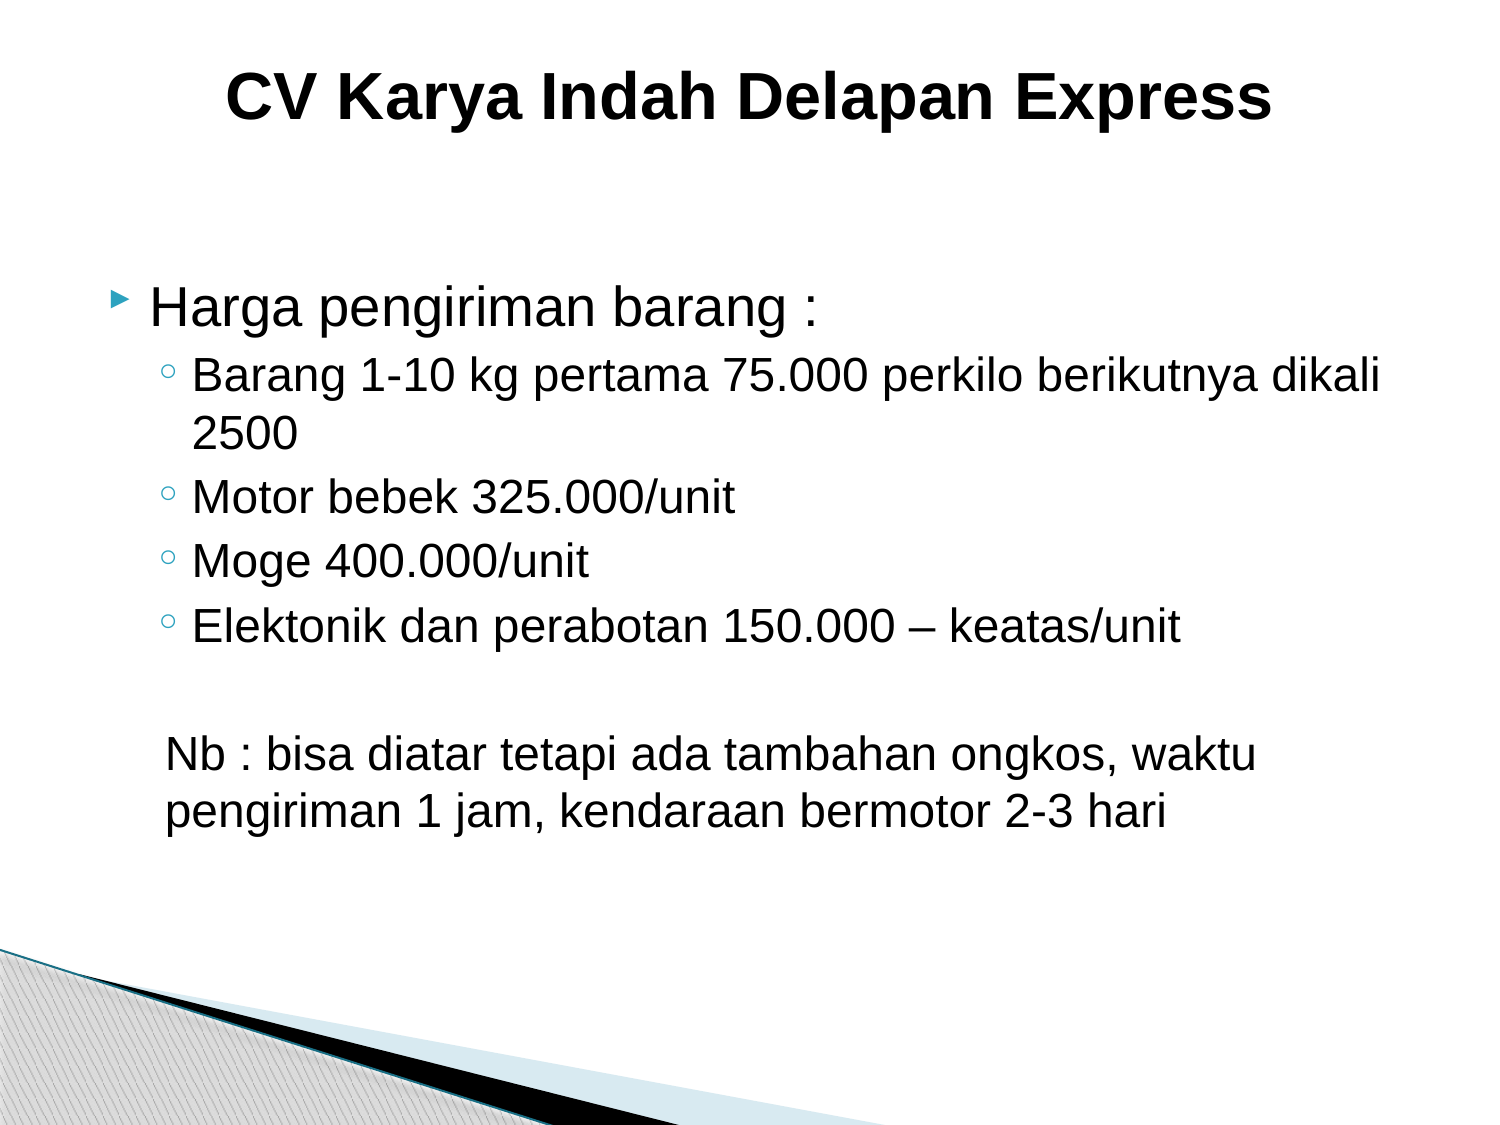

CV Karya Indah Delapan Express
Harga pengiriman barang :
Barang 1-10 kg pertama 75.000 perkilo berikutnya dikali 2500
Motor bebek 325.000/unit
Moge 400.000/unit
Elektonik dan perabotan 150.000 – keatas/unit

Nb : bisa diatar tetapi ada tambahan ongkos, waktu pengiriman 1 jam, kendaraan bermotor 2-3 hari